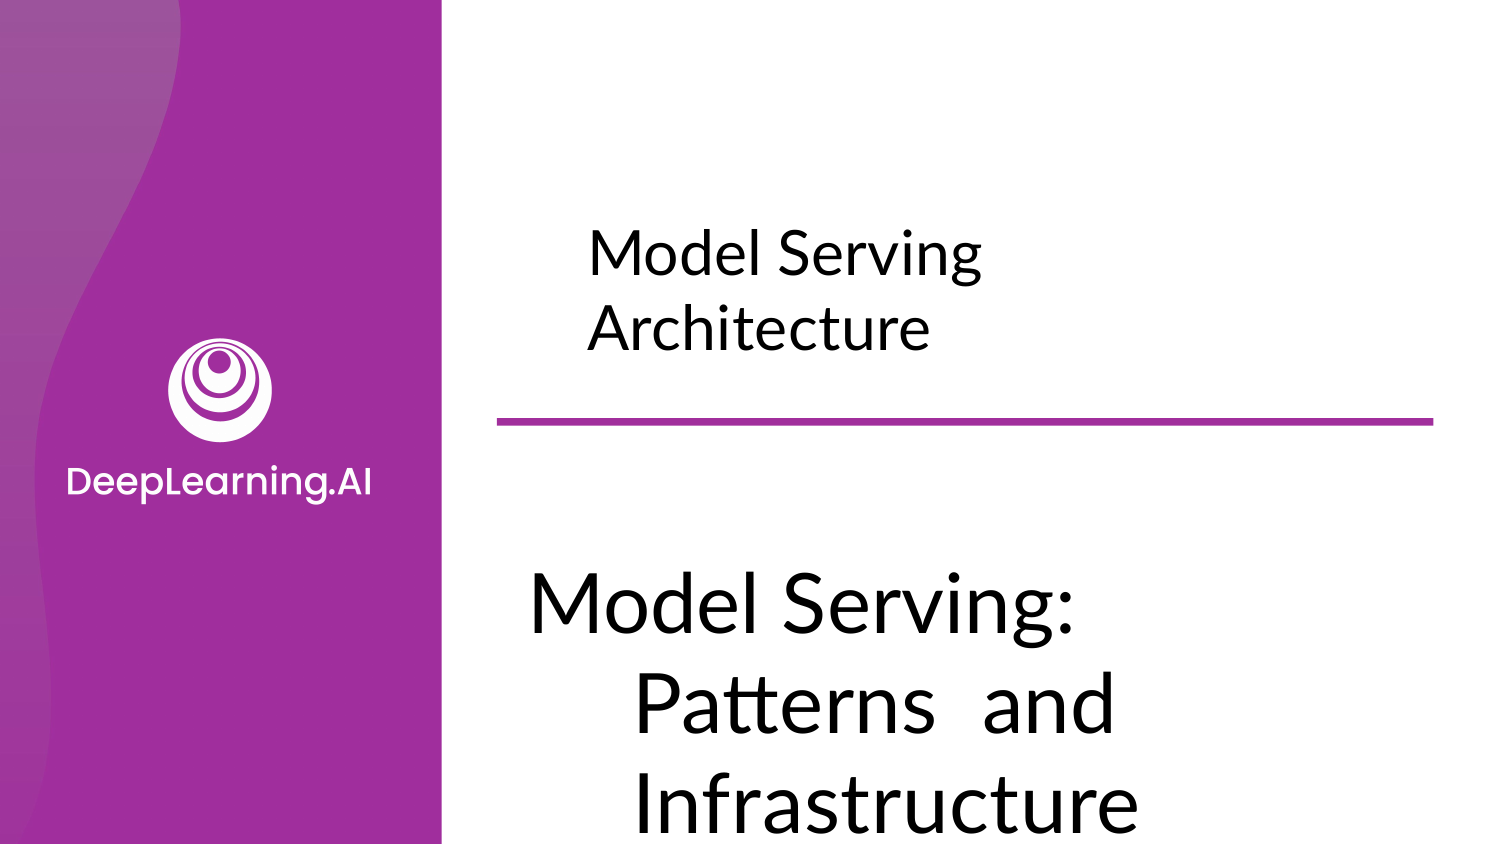

Model Serving Architecture
Model Serving: Patterns  and Infrastructure